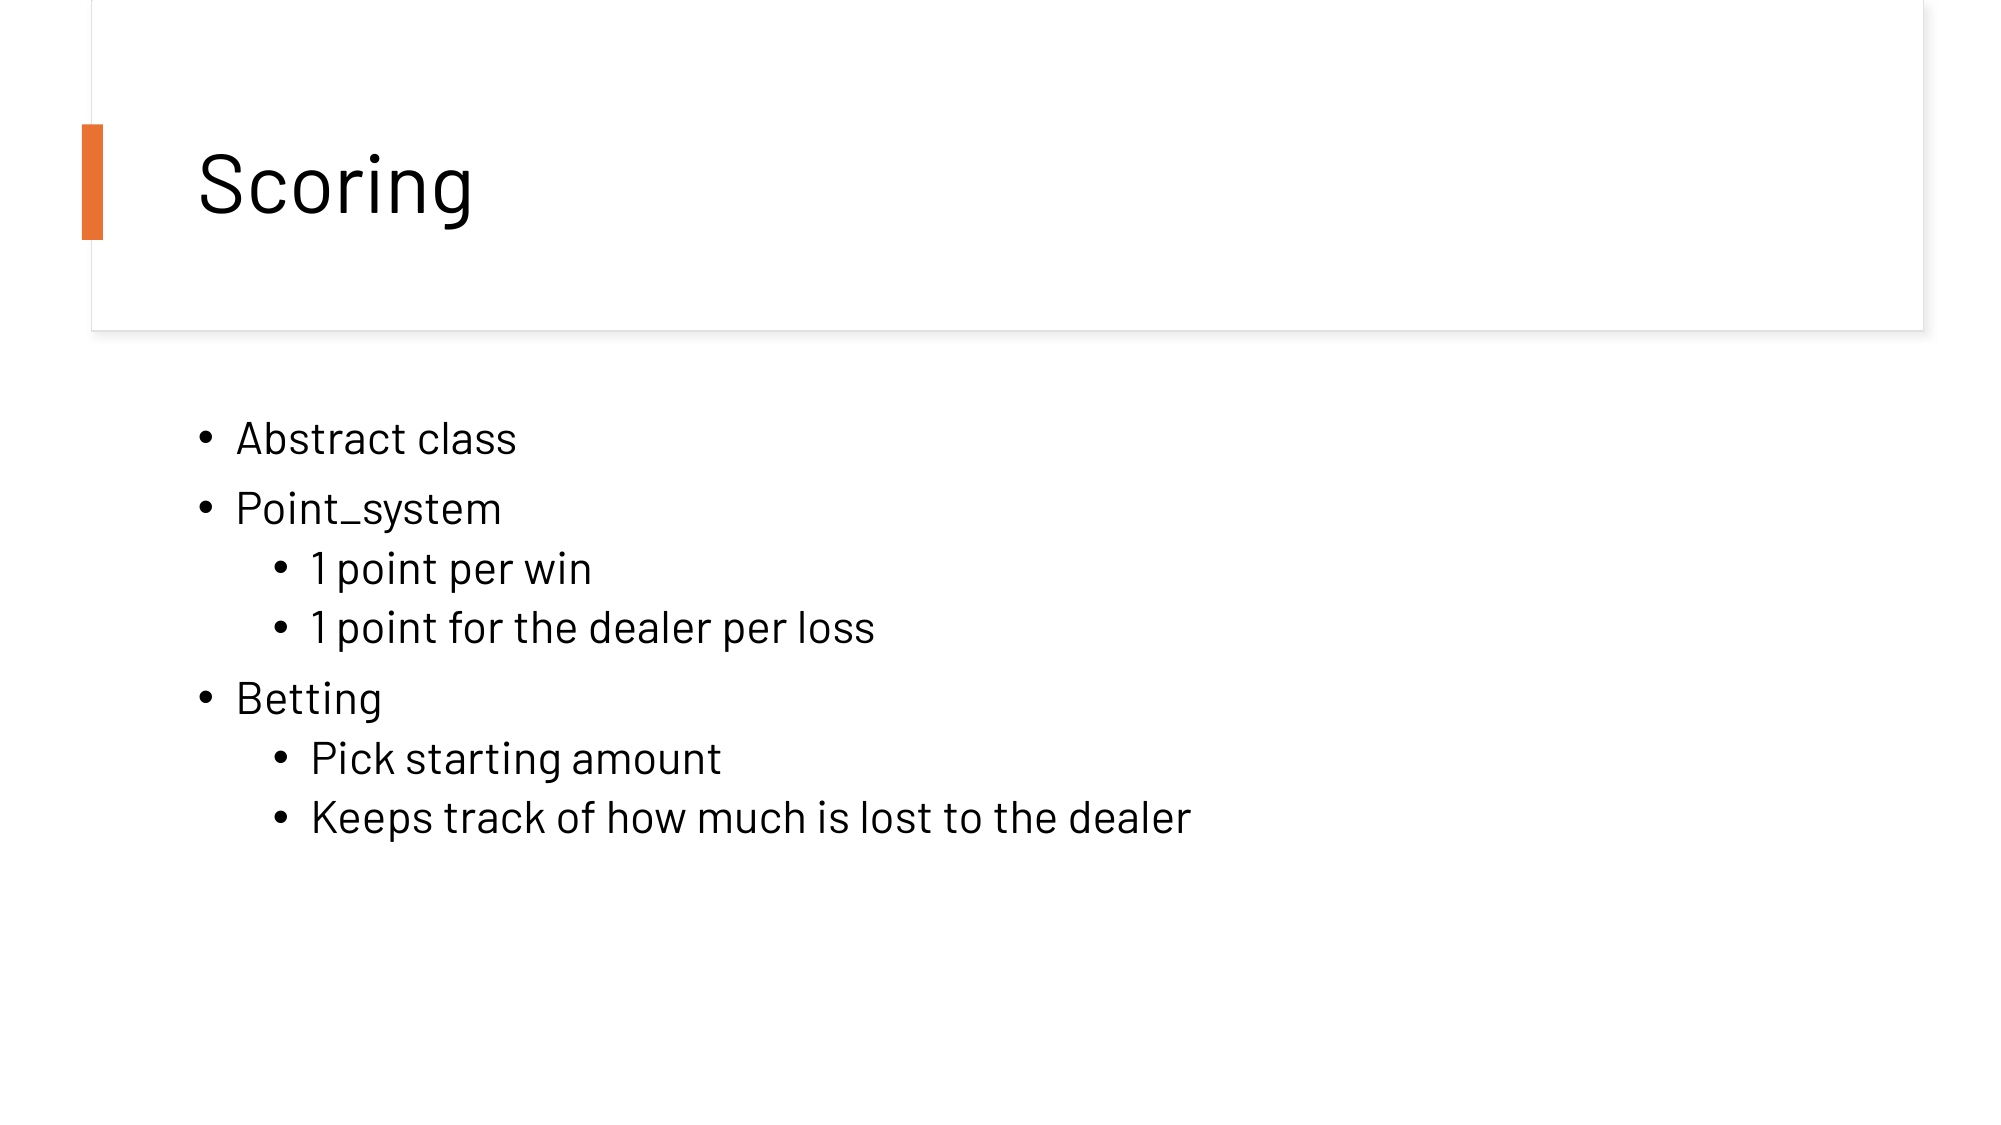

# Scoring

Abstract class
Point_system
1 point per win
1 point for the dealer per loss
Betting
Pick starting amount
Keeps track of how much is lost to the dealer